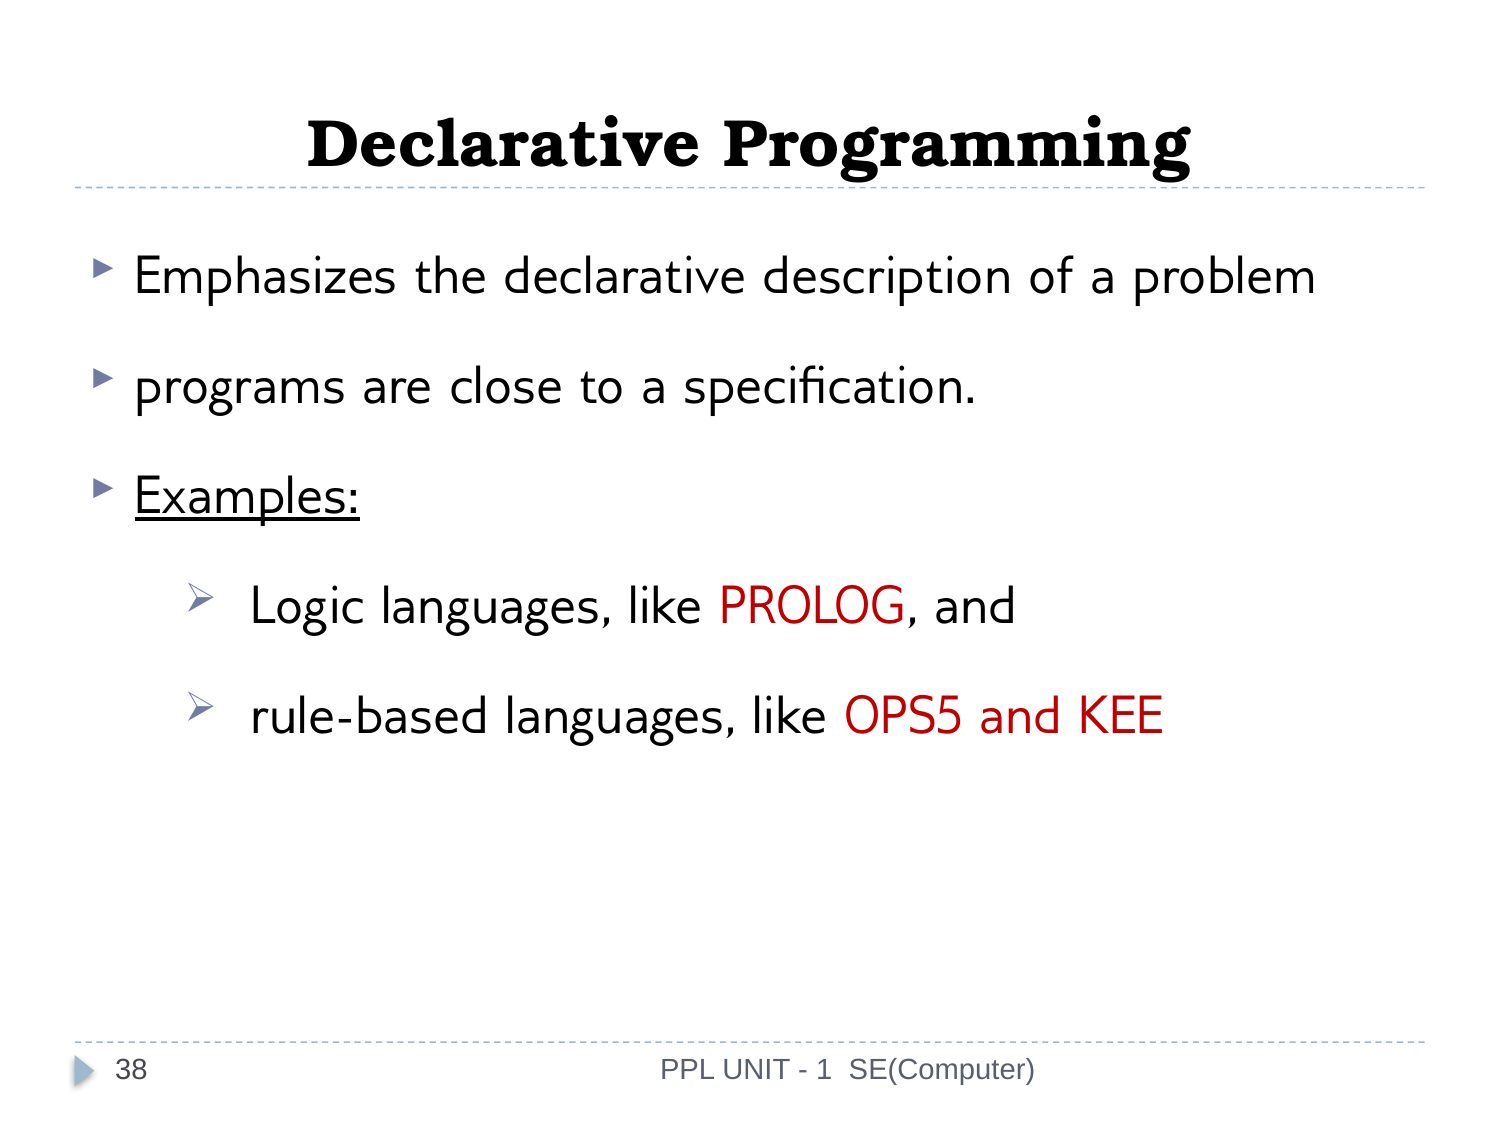

# Declarative Programming
Emphasizes the declarative description of a problem
programs are close to a specification.
Examples:
Logic languages, like PROLOG, and
rule-based languages, like OPS5 and KEE
38
PPL UNIT - 1  SE(Computer)